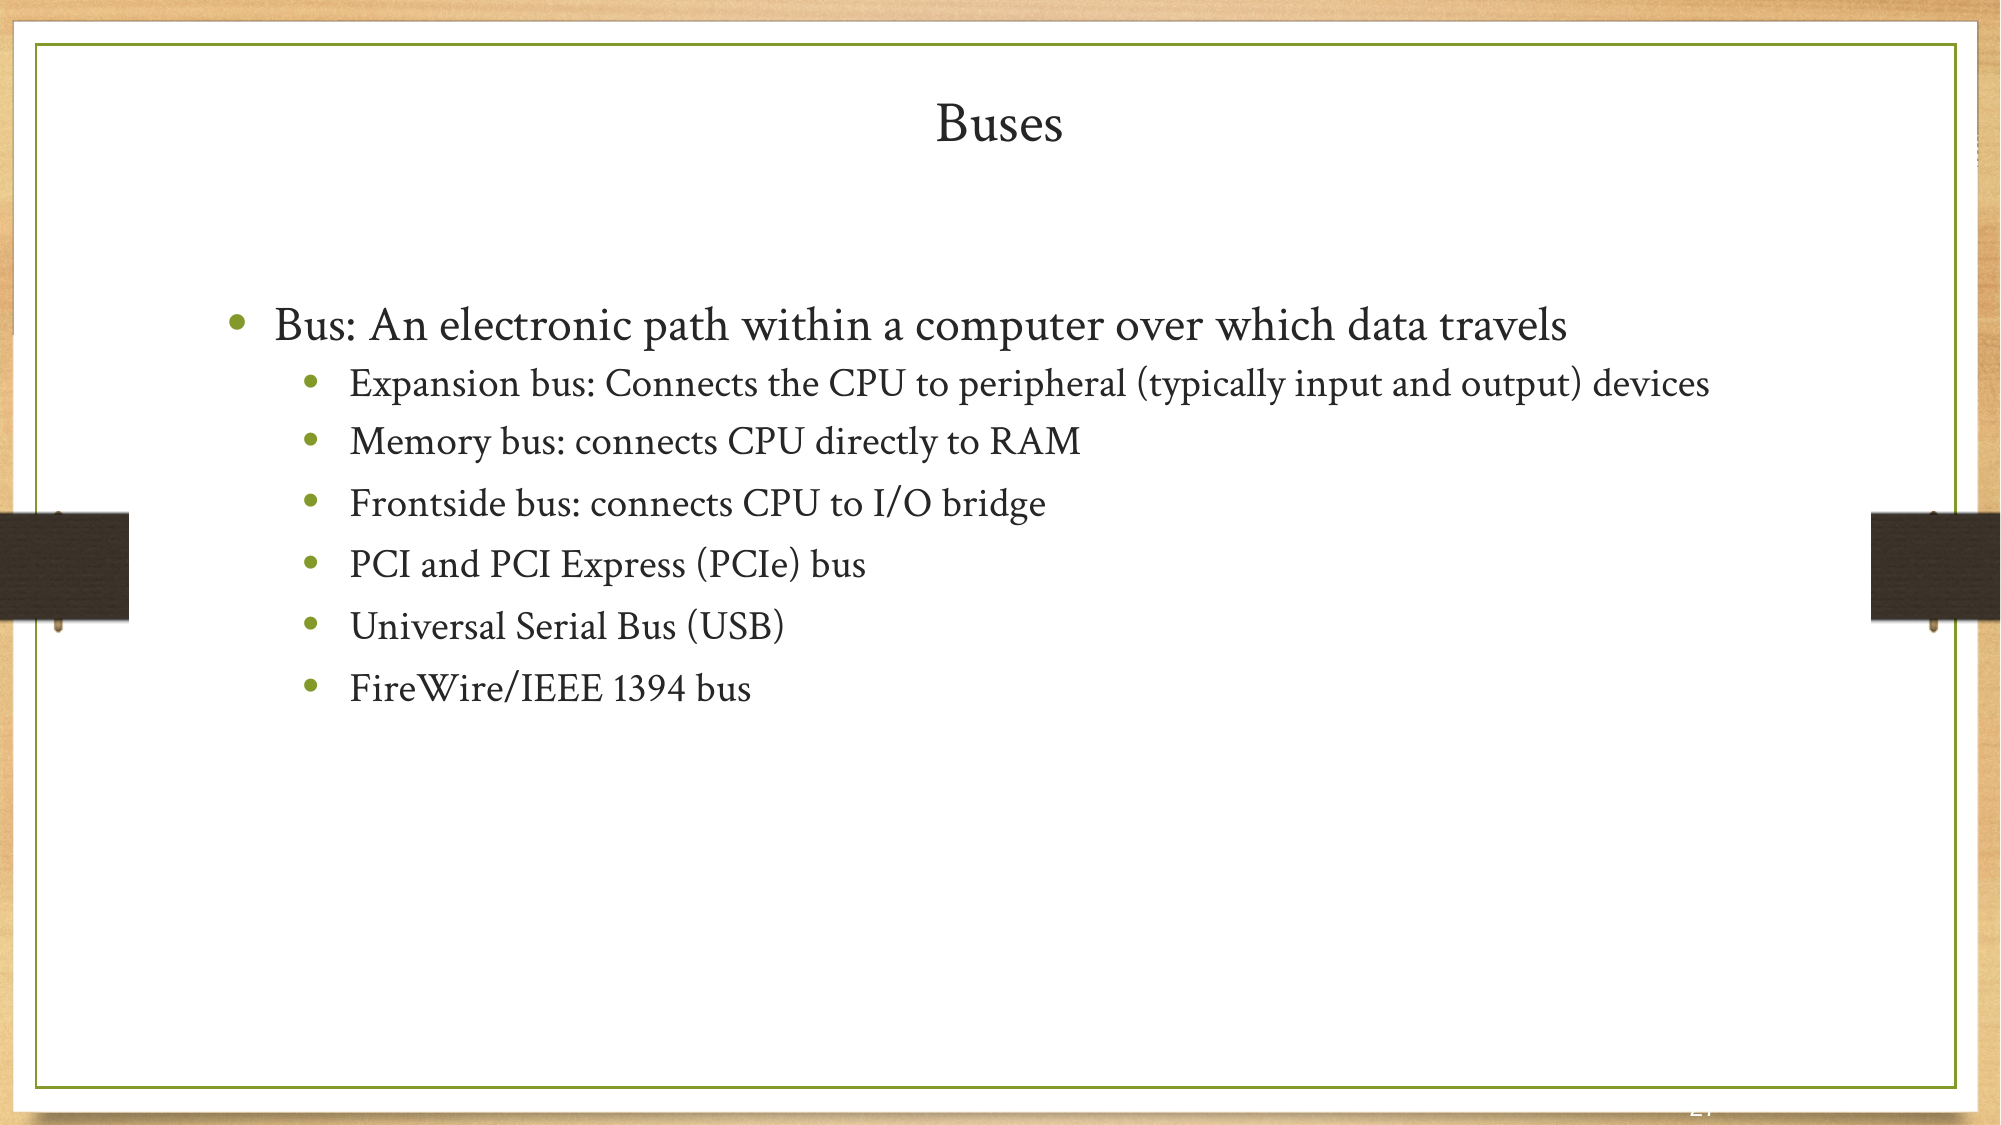

Buses
Bus: An electronic path within a computer over which data travels
Expansion bus: Connects the CPU to peripheral (typically input and output) devices
Memory bus: connects CPU directly to RAM
Frontside bus: connects CPU to I/O bridge
PCI and PCI Express (PCIe) bus
Universal Serial Bus (USB)
FireWire/IEEE 1394 bus

27